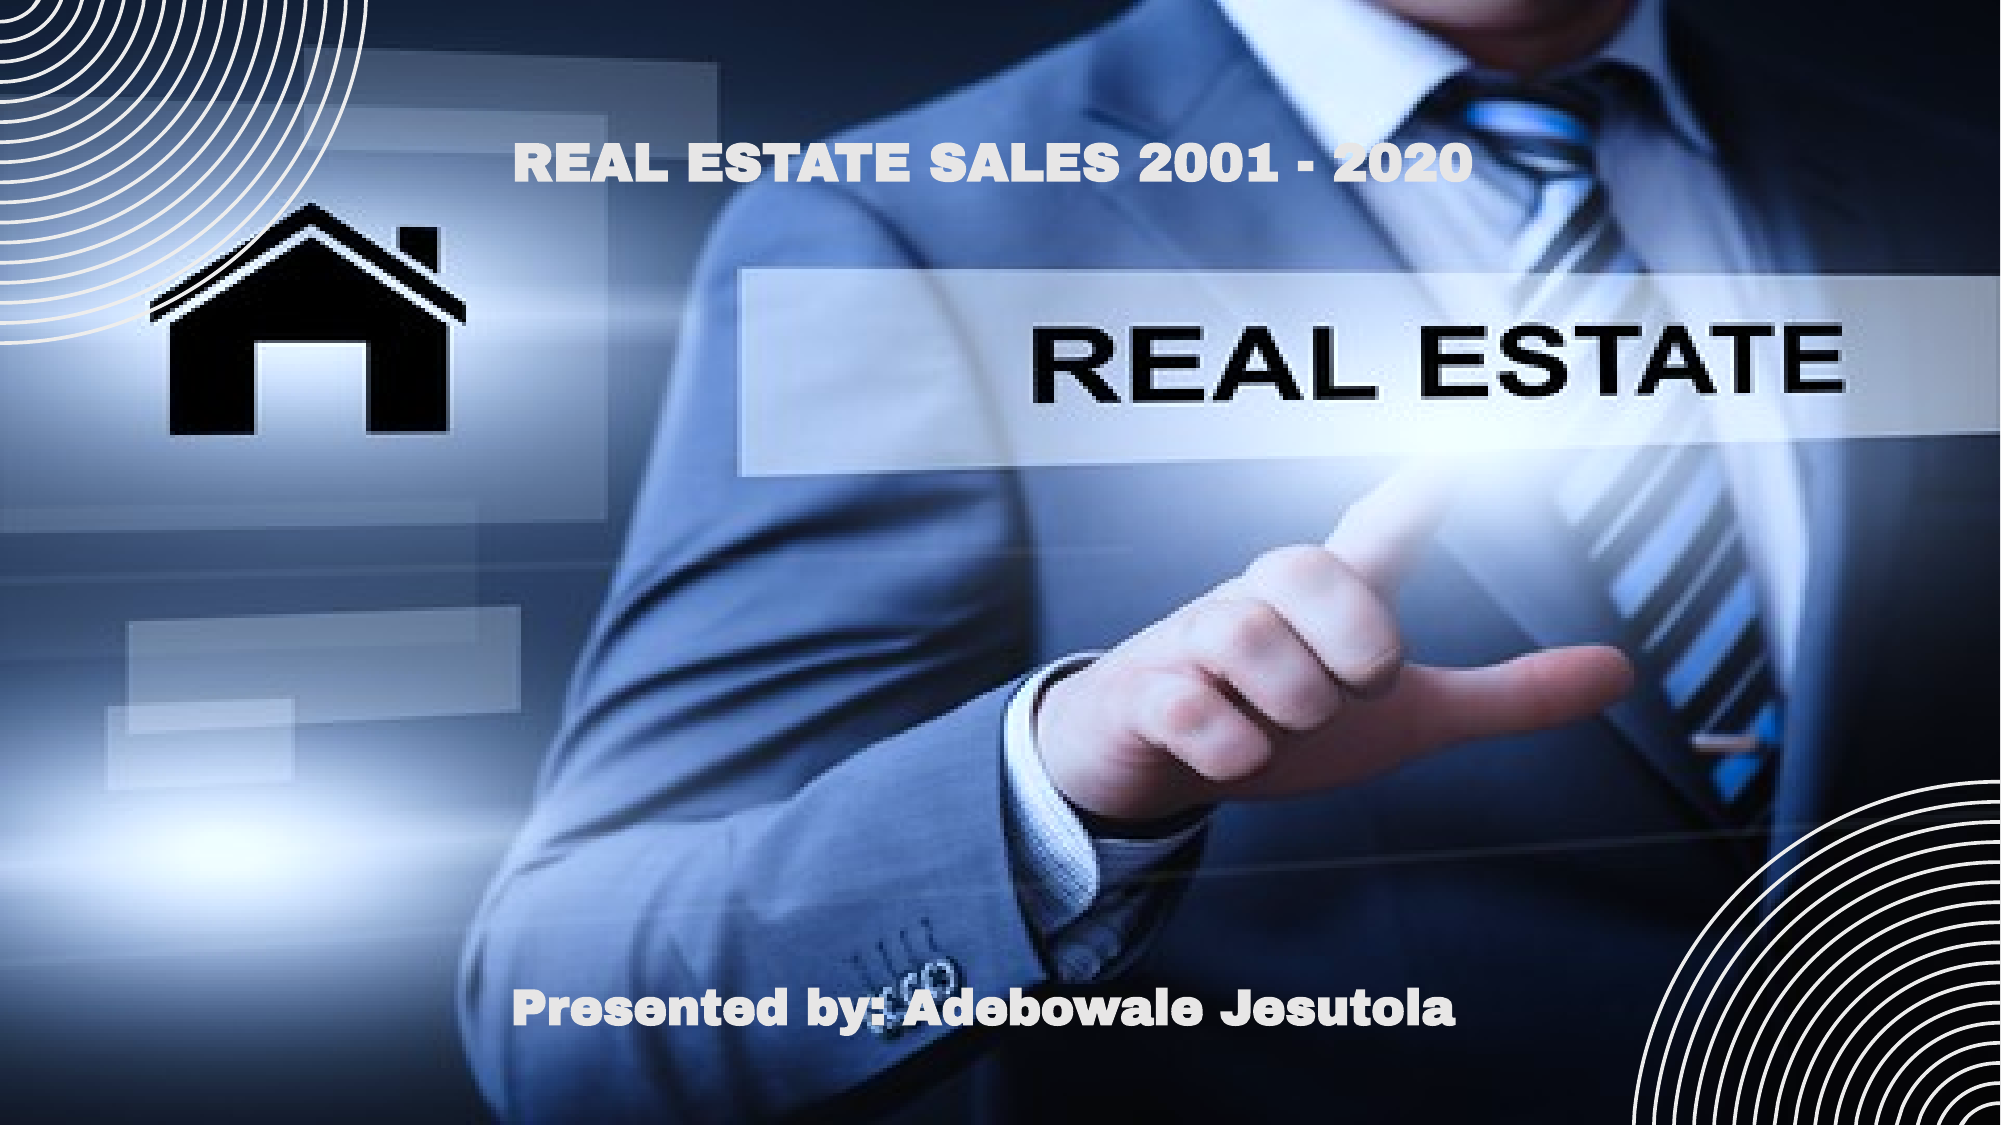

# REAL ESTATE SALES 2001 - 2020
Presented by: Adebowale Jesutola